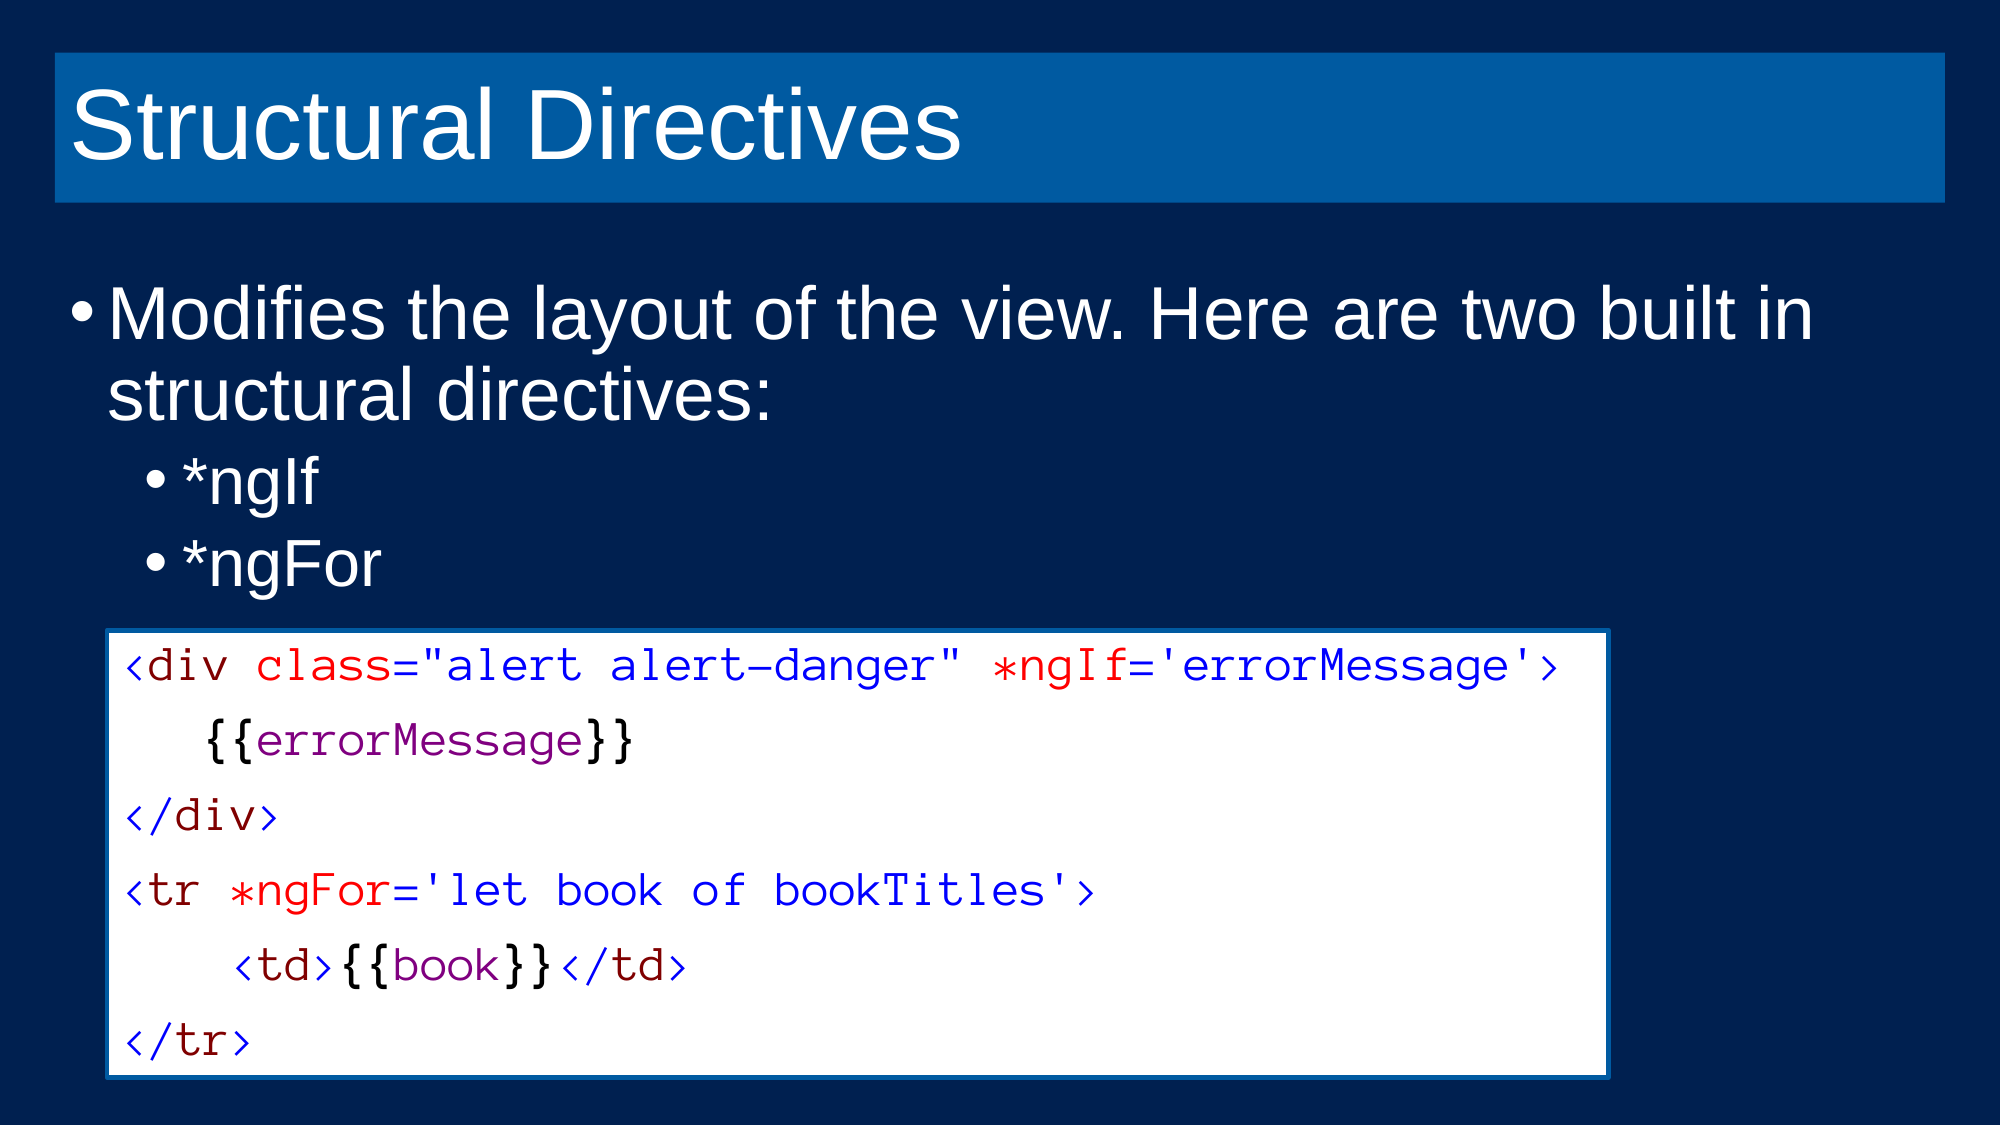

# Structural Directives
Modifies the layout of the view. Here are two built in structural directives:
*ngIf
*ngFor

<div class="alert alert-danger" *ngIf='errorMessage'>
   {{errorMessage}}
</div>
<tr *ngFor='let book of bookTitles'>
    <td>{{book}}</td>
</tr>